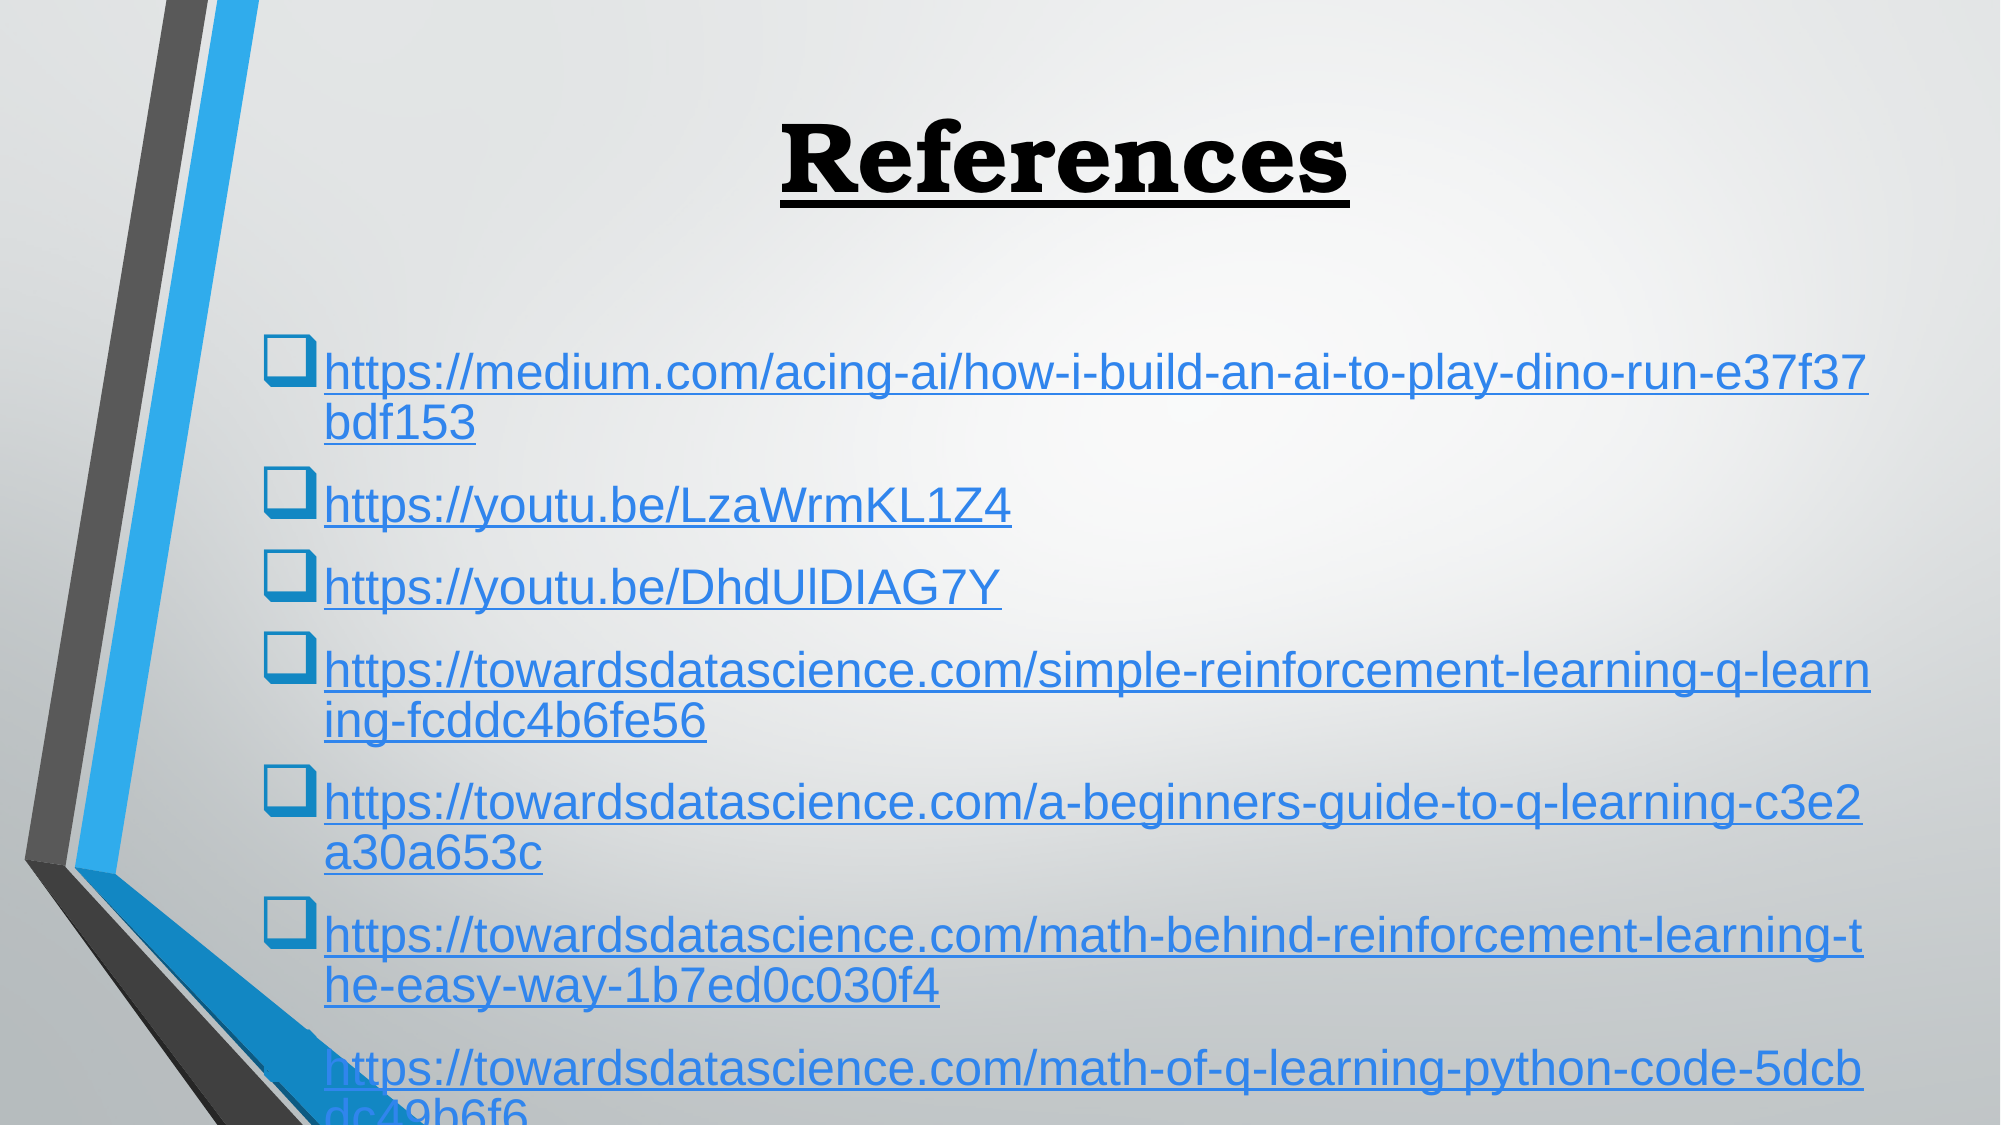

# References
https://medium.com/acing-ai/how-i-build-an-ai-to-play-dino-run-e37f37bdf153
https://youtu.be/LzaWrmKL1Z4
https://youtu.be/DhdUlDIAG7Y
https://towardsdatascience.com/simple-reinforcement-learning-q-learning-fcddc4b6fe56
https://towardsdatascience.com/a-beginners-guide-to-q-learning-c3e2a30a653c
https://towardsdatascience.com/math-behind-reinforcement-learning-the-easy-way-1b7ed0c030f4
https://towardsdatascience.com/math-of-q-learning-python-code-5dcbdc49b6f6